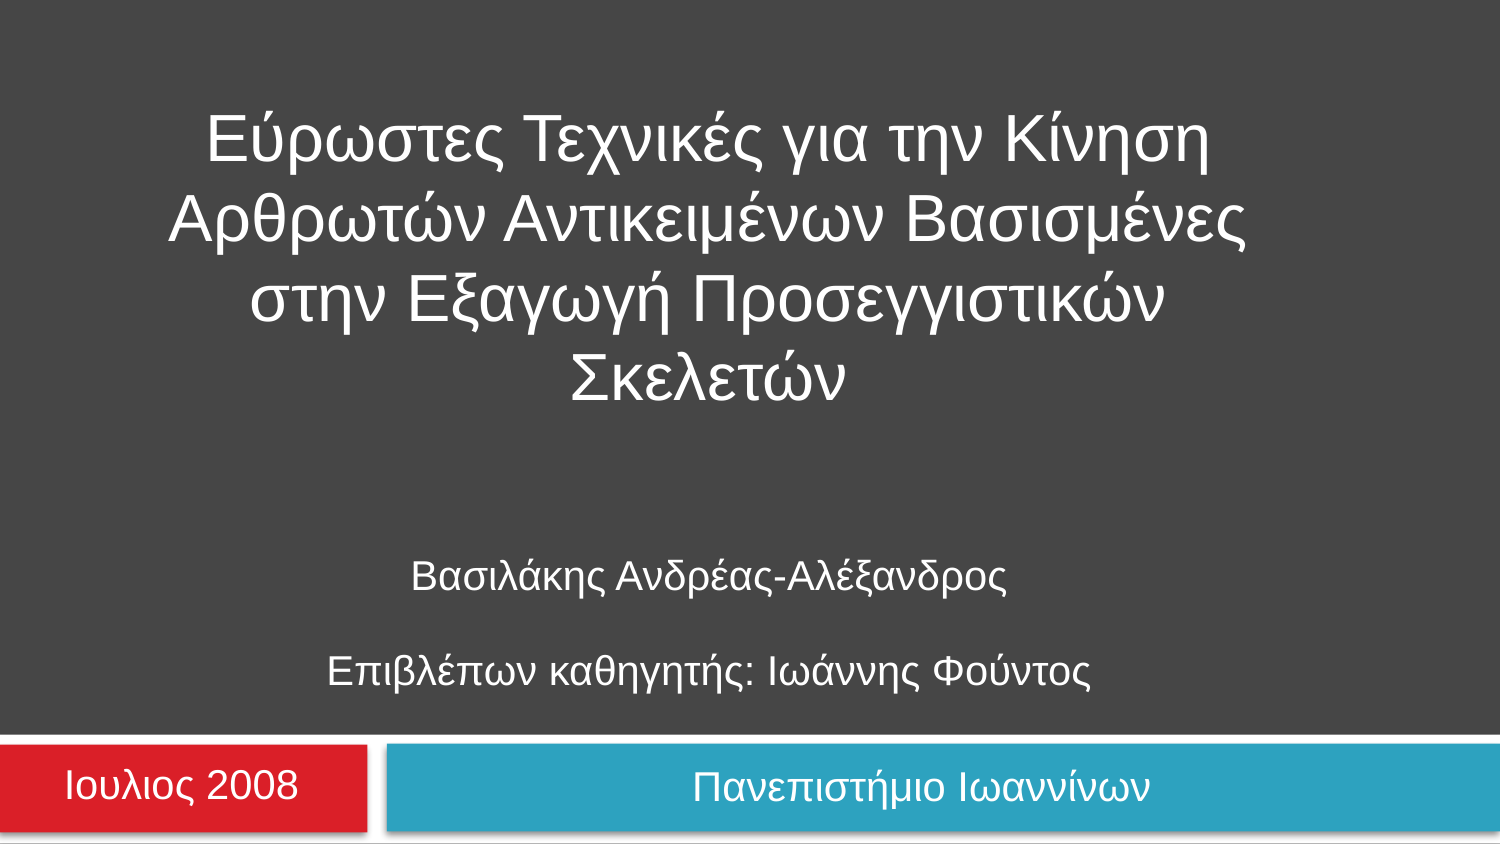

Εύρωστες Τεχνικές για την Κίνηση Αρθρωτών Αντικειμένων Βασισμένες στην Εξαγωγή Προσεγγιστικών Σκελετών

Βασιλάκης Ανδρέας-Αλέξανδρος

Επιβλέπων καθηγητής: Ιωάννης Φούντος

Πανεπιστήμιο Ιωαννίνων
Ιουλιος 2008